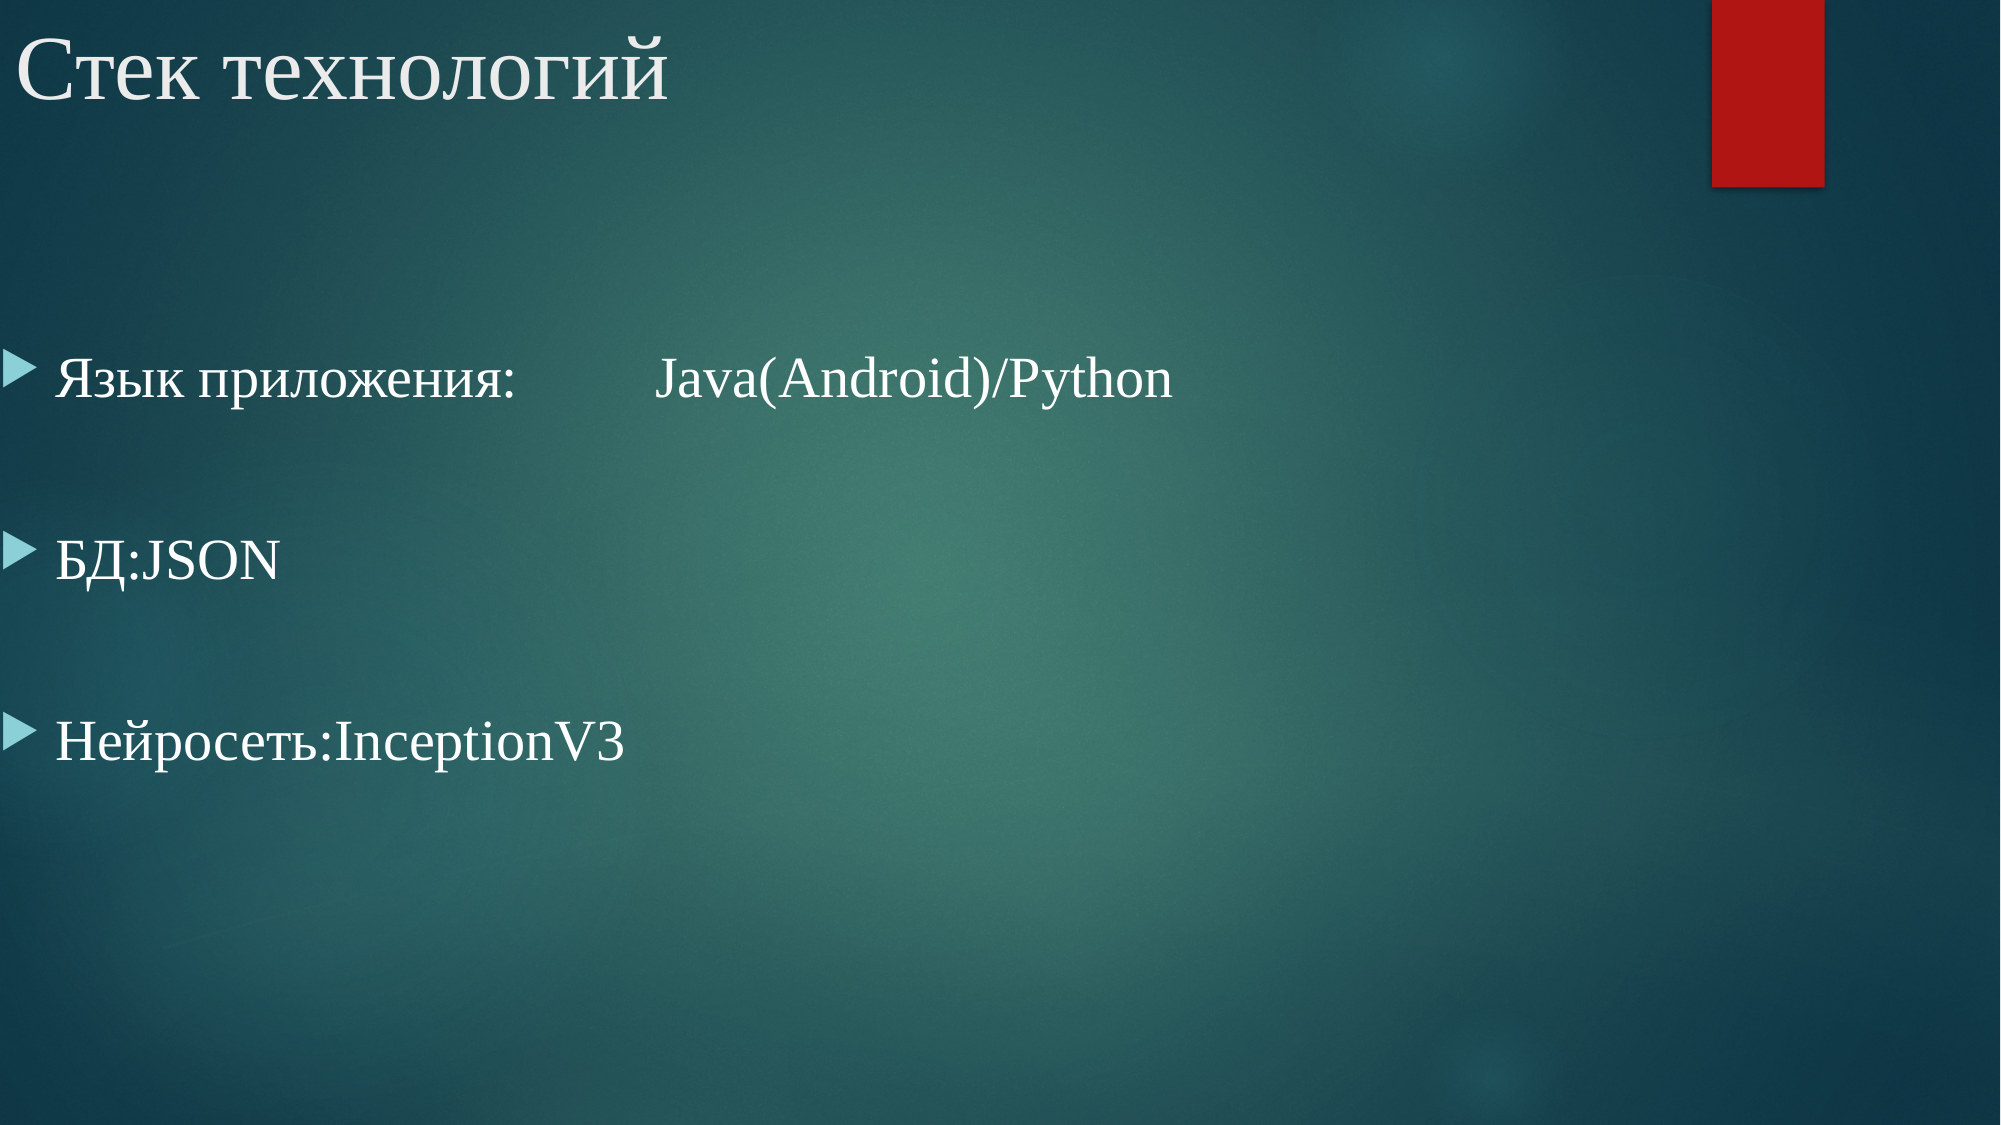

# Стек технологий
Язык приложения:	Java(Android)/Python

БД:JSON

Нейросеть:InceptionV3